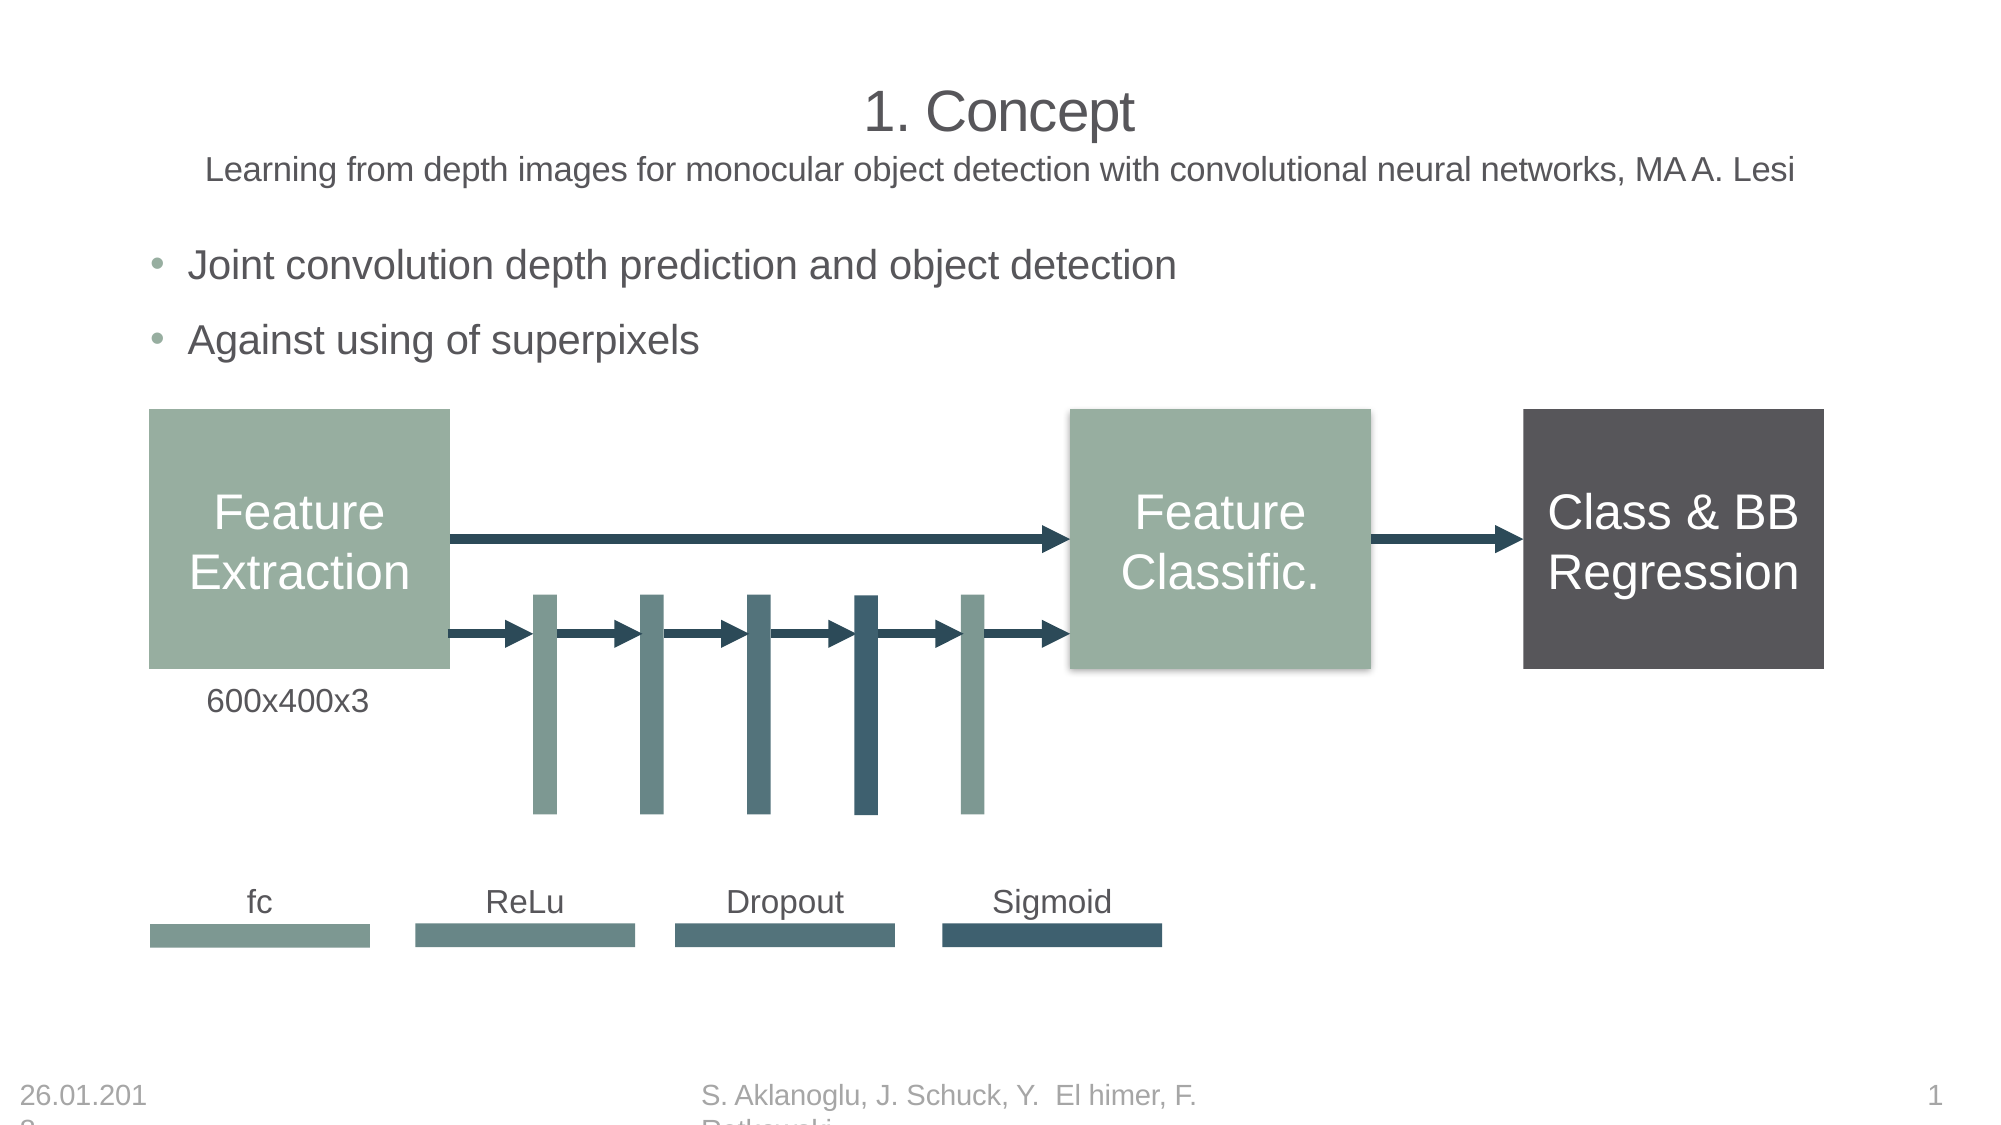

# 1. Concept
Learning from depth images for monocular object detection with convolutional neural networks, MA A. Lesi
Joint convolution depth prediction and object detection
Against using of superpixels
Feature Extraction
Feature Classific.
Class & BB Regression

600x400x3

fc
ReLu
Dropout
Sigmoid
26.01.2018
S. Aklanoglu, J. Schuck, Y.  El himer, F. Retkowski
1